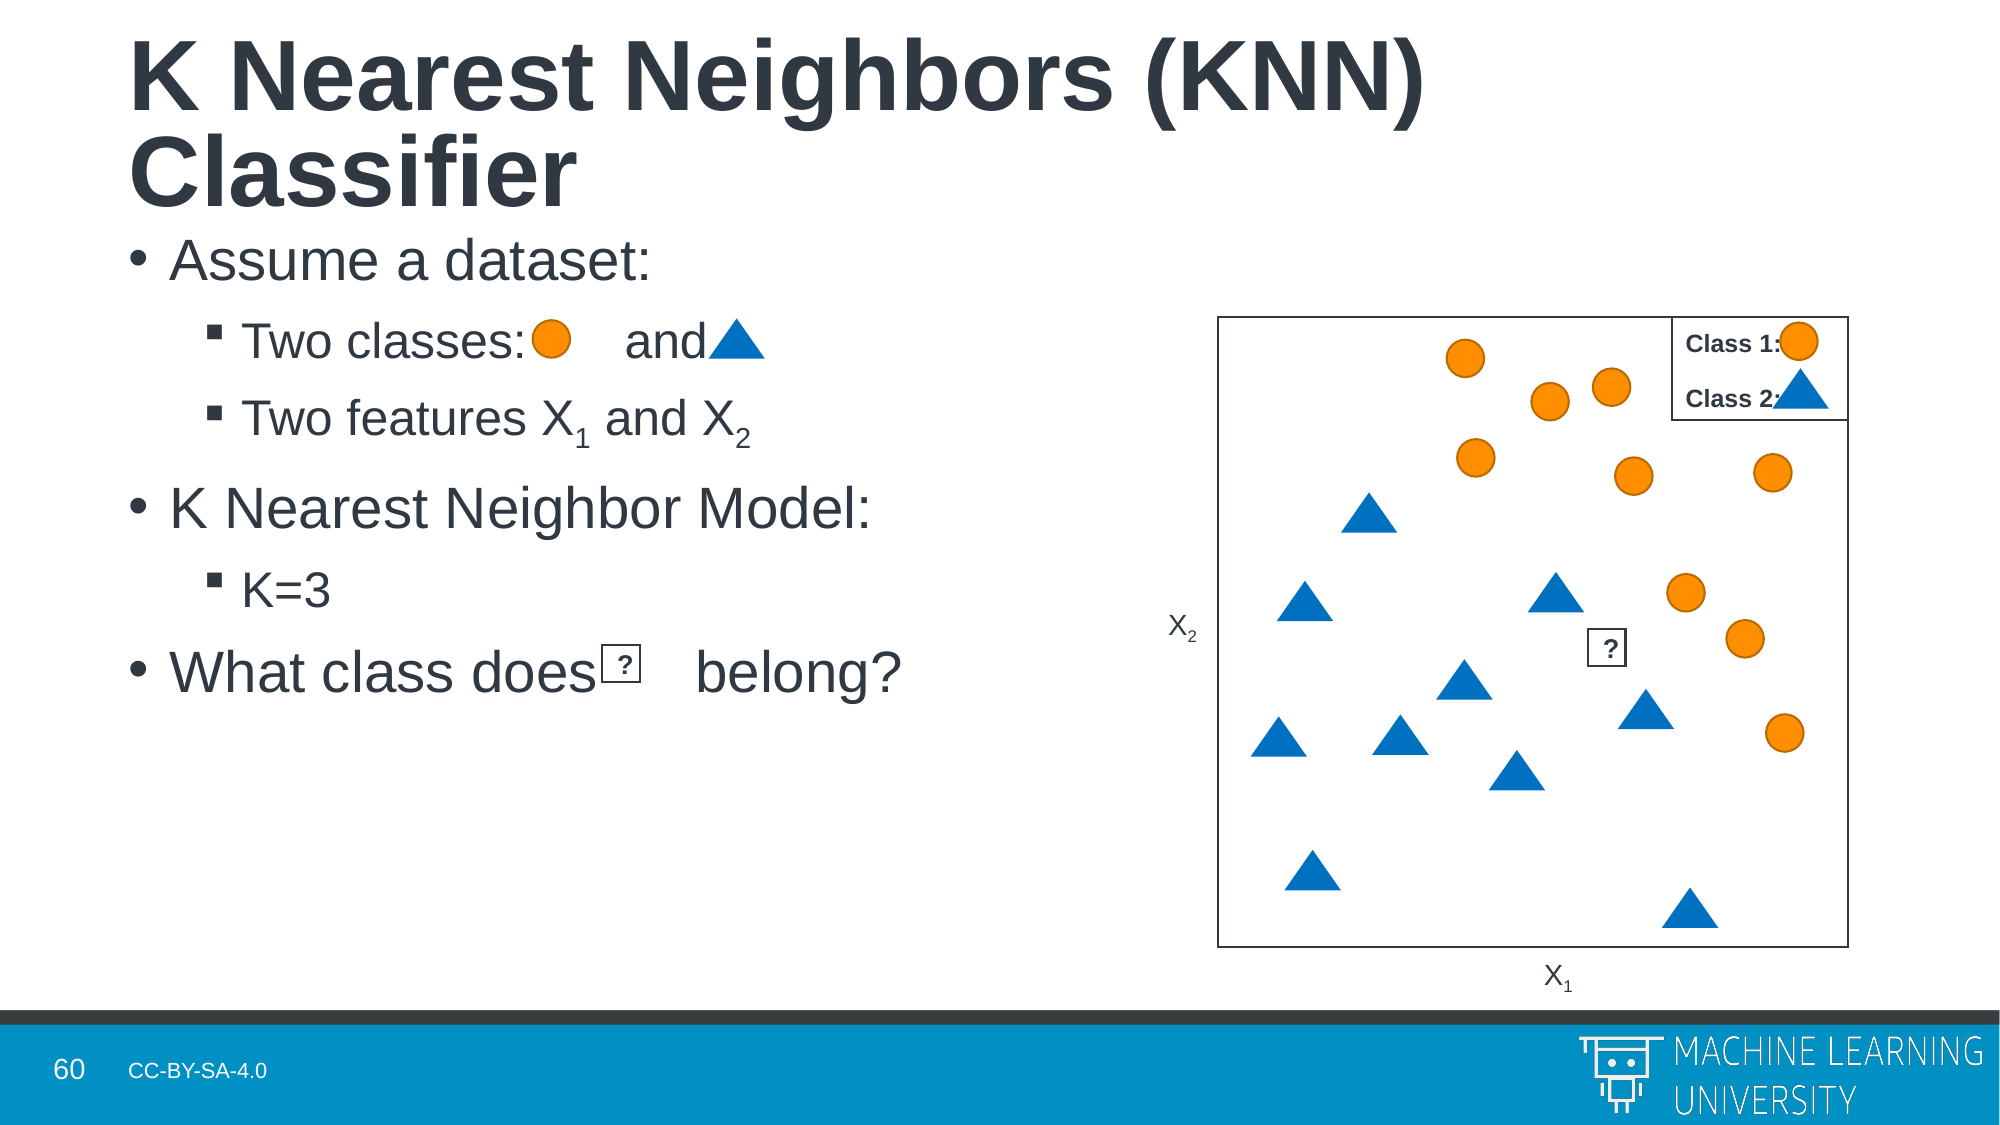

# K Nearest Neighbors (KNN) Classifier
Assume a dataset:
Two classes:       and
Two features X1 and X2
K Nearest Neighbor Model:
K=3
What class does      belong?

Class 1:
Class 2:

X2

?
?

X1